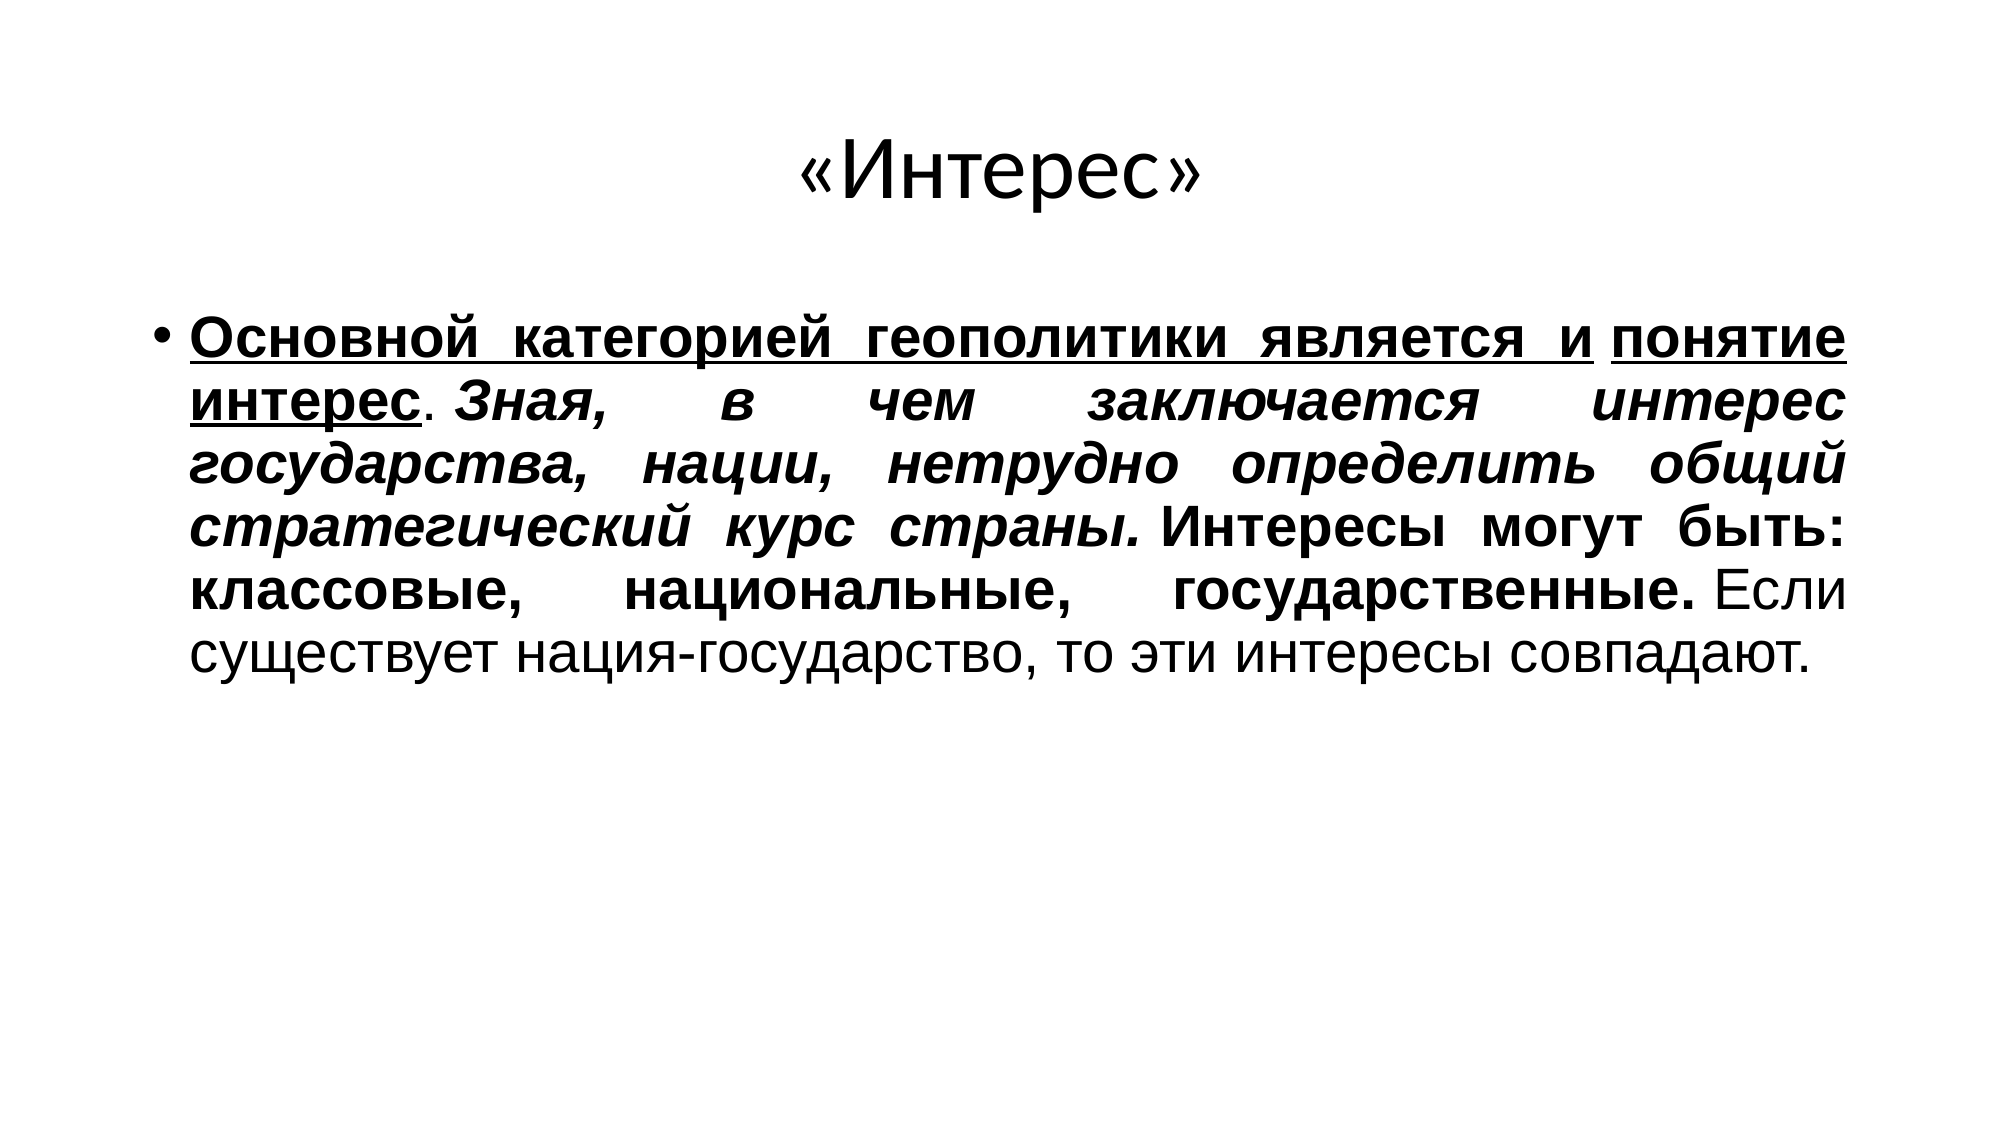

# «Интерес»
Основной категорией геополитики является и понятие интерес. Зная, в чем заключается интерес государства, нации, нетрудно определить общий стратегический курс страны. Интересы могут быть: классовые, национальные, государственные. Если существует нация-государство, то эти интересы совпадают.